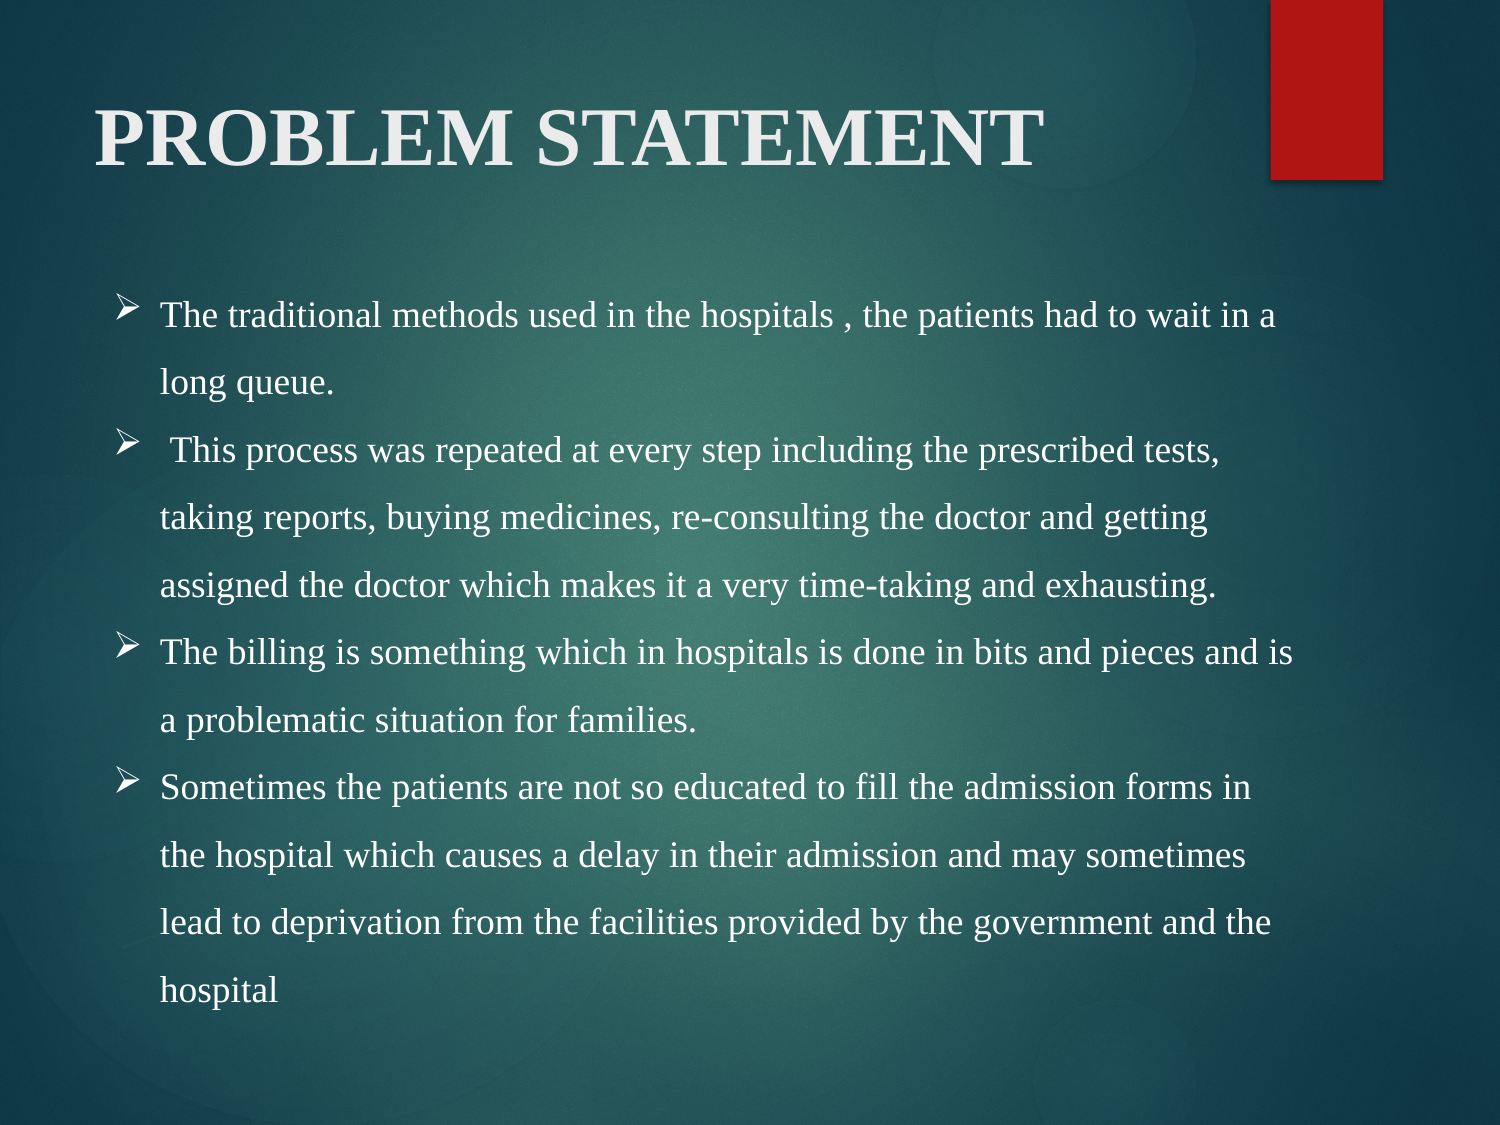

# PROBLEM STATEMENT
The traditional methods used in the hospitals , the patients had to wait in a long queue.
 This process was repeated at every step including the prescribed tests, taking reports, buying medicines, re-consulting the doctor and getting assigned the doctor which makes it a very time-taking and exhausting.
The billing is something which in hospitals is done in bits and pieces and is a problematic situation for families.
Sometimes the patients are not so educated to fill the admission forms in the hospital which causes a delay in their admission and may sometimes lead to deprivation from the facilities provided by the government and the hospital